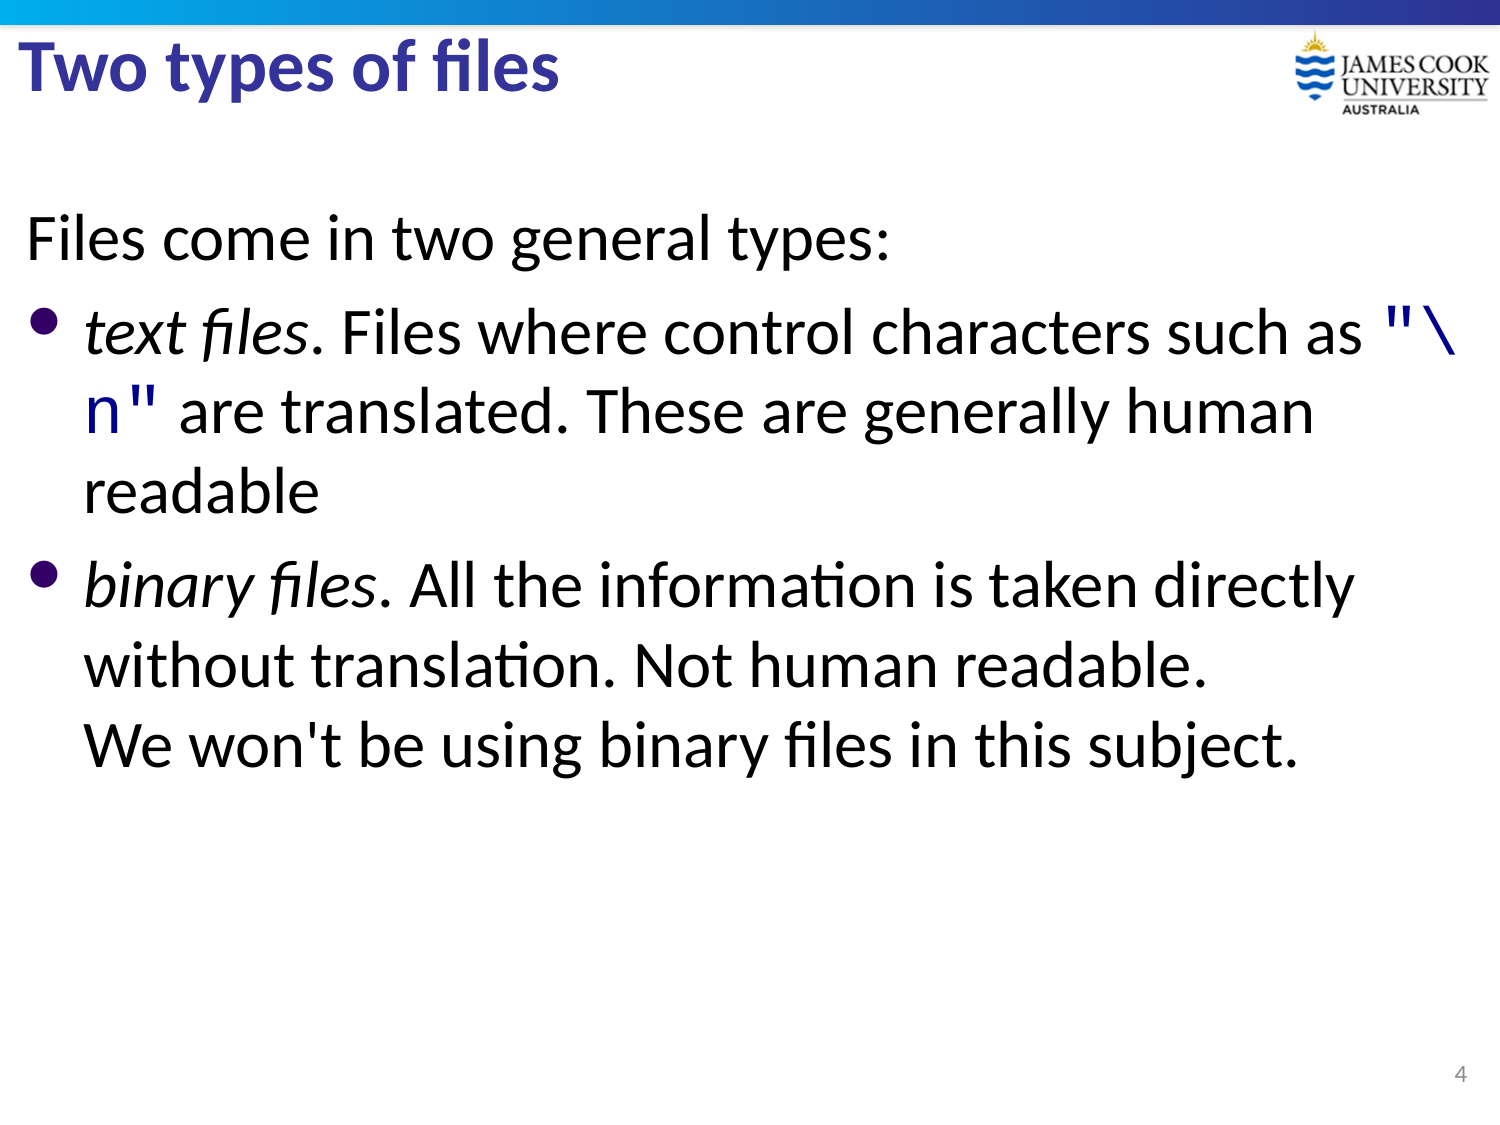

# Two types of files
Files come in two general types:
text files. Files where control characters such as "\n" are translated. These are generally human readable
binary files. All the information is taken directly without translation. Not human readable.
We won't be using binary files in this subject.
4